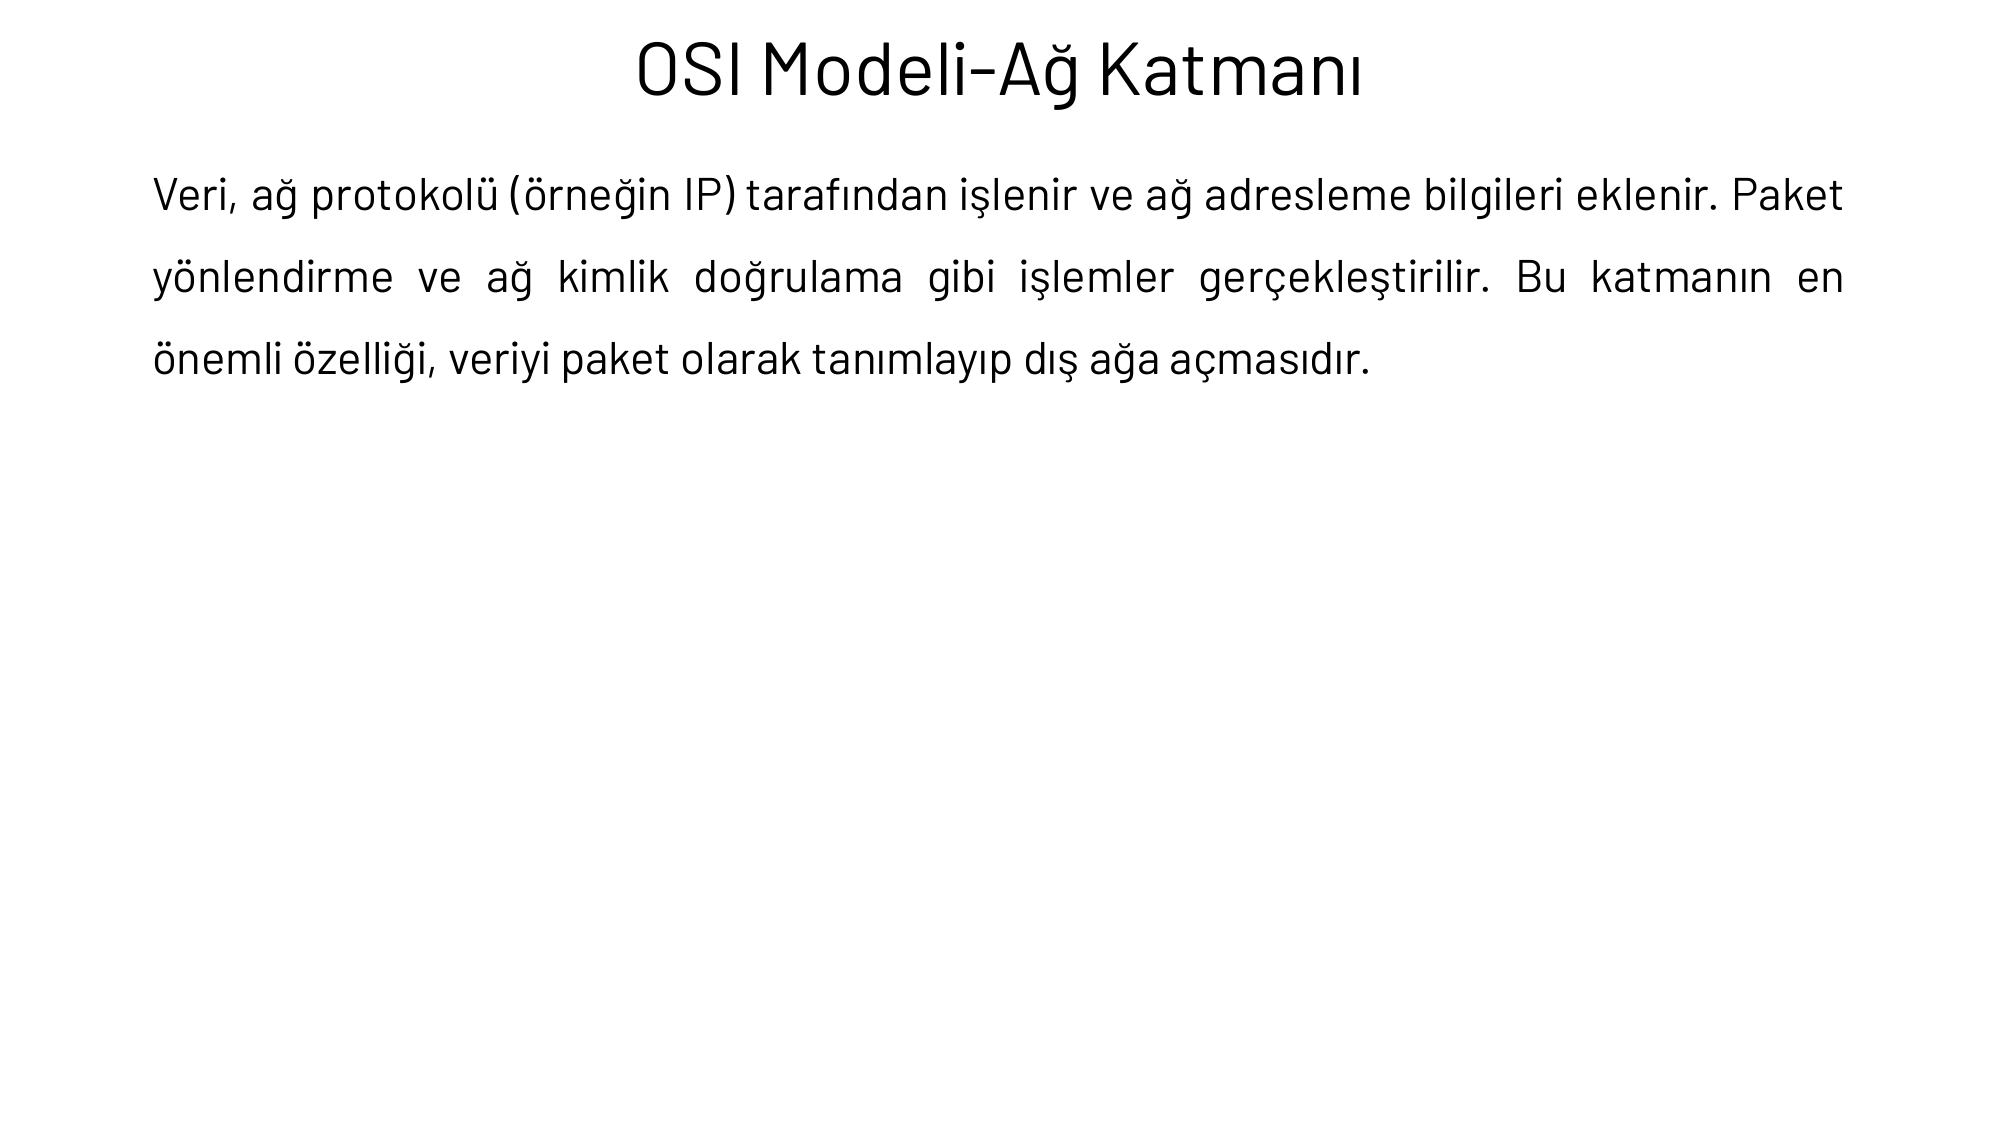

# OSI Modeli-Ağ Katmanı
Veri, ağ protokolü (örneğin IP) tarafından işlenir ve ağ adresleme bilgileri eklenir. Paket yönlendirme ve ağ kimlik doğrulama gibi işlemler gerçekleştirilir. Bu katmanın en önemli özelliği, veriyi paket olarak tanımlayıp dış ağa açmasıdır.